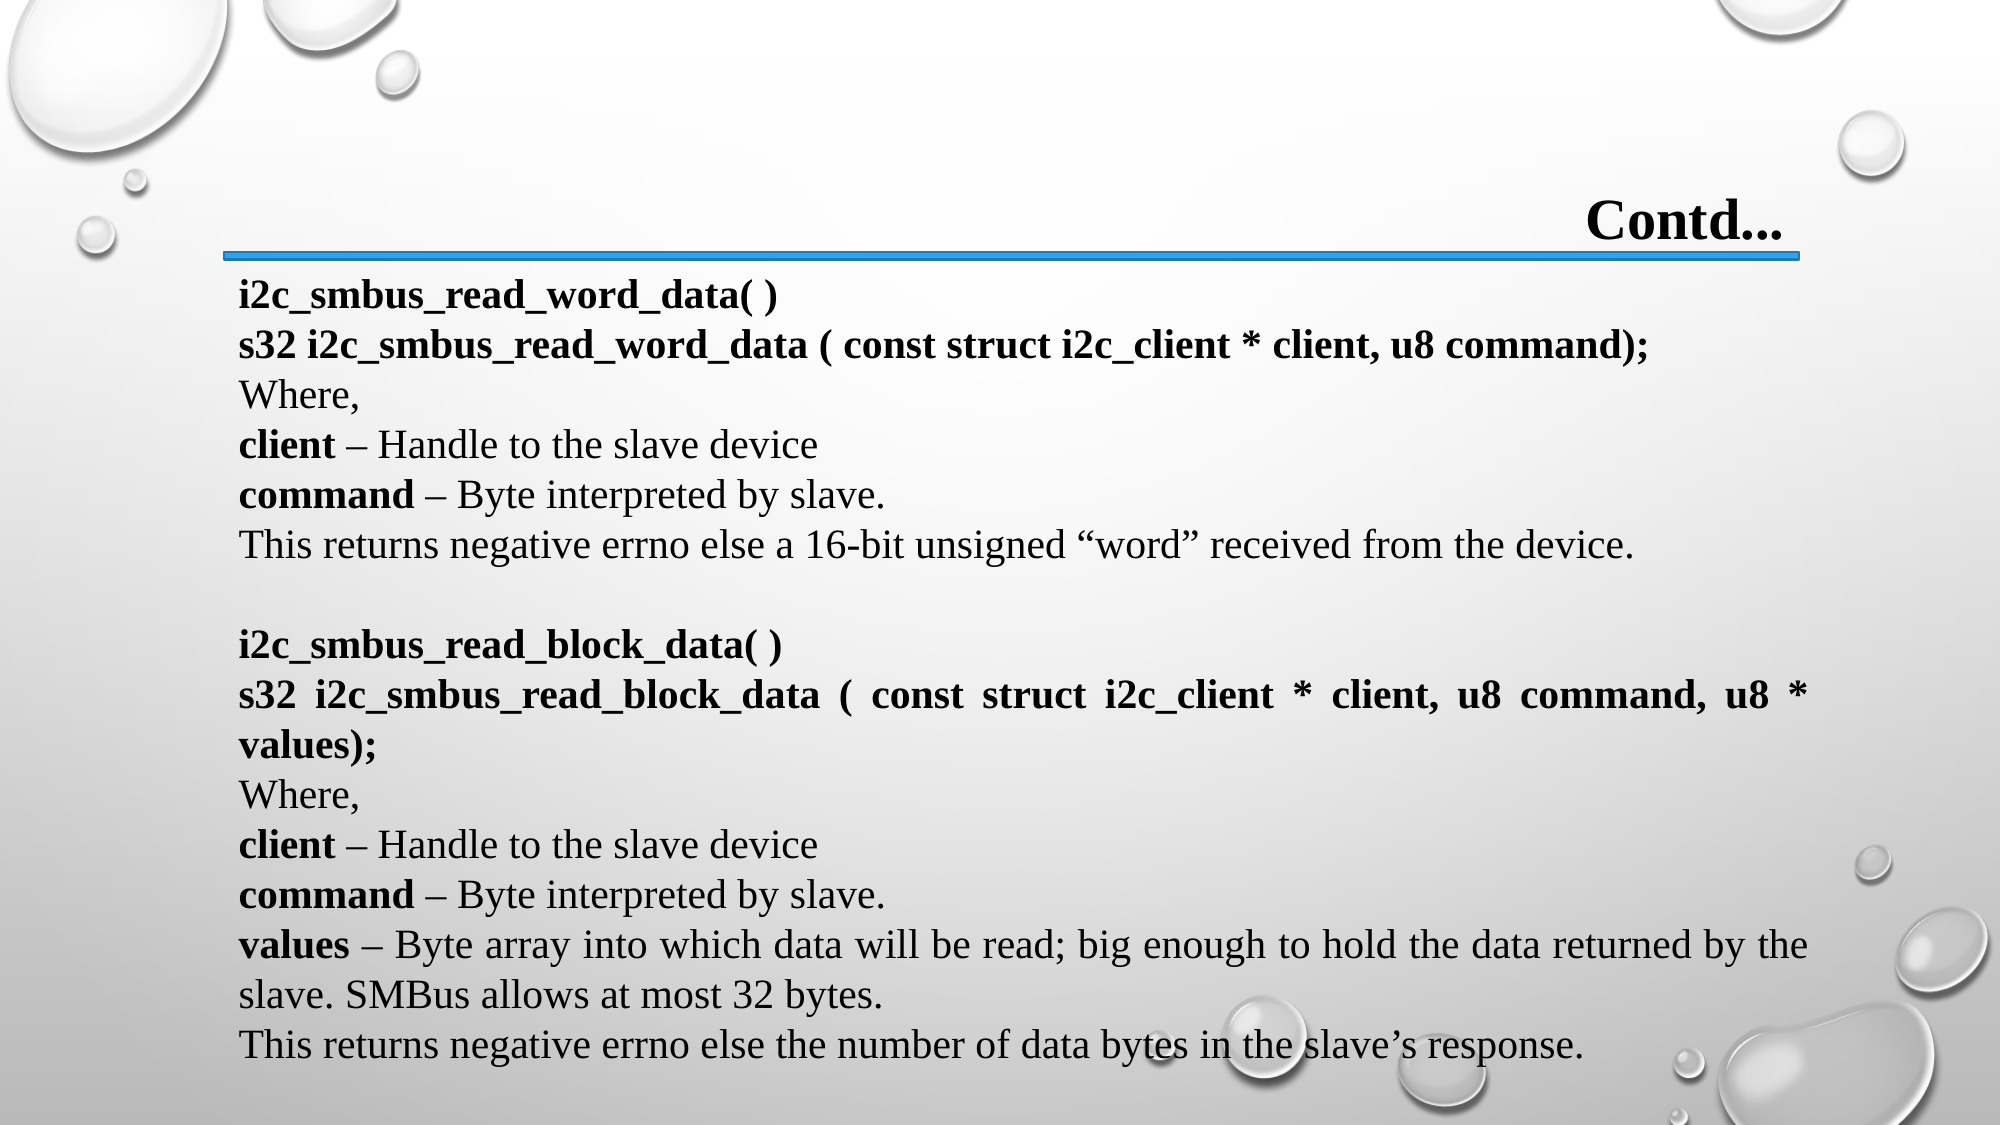

Contd...

i2c_smbus_read_word_data( )
s32 i2c_smbus_read_word_data ( const struct i2c_client * client, u8 command);
Where,
client – Handle to the slave device
command – Byte interpreted by slave.
This returns negative errno else a 16-bit unsigned “word” received from the device.

i2c_smbus_read_block_data( )
s32 i2c_smbus_read_block_data ( const struct i2c_client * client, u8 command, u8 * values);
Where,
client – Handle to the slave device
command – Byte interpreted by slave.
values – Byte array into which data will be read; big enough to hold the data returned by the slave. SMBus allows at most 32 bytes.
This returns negative errno else the number of data bytes in the slave’s response.